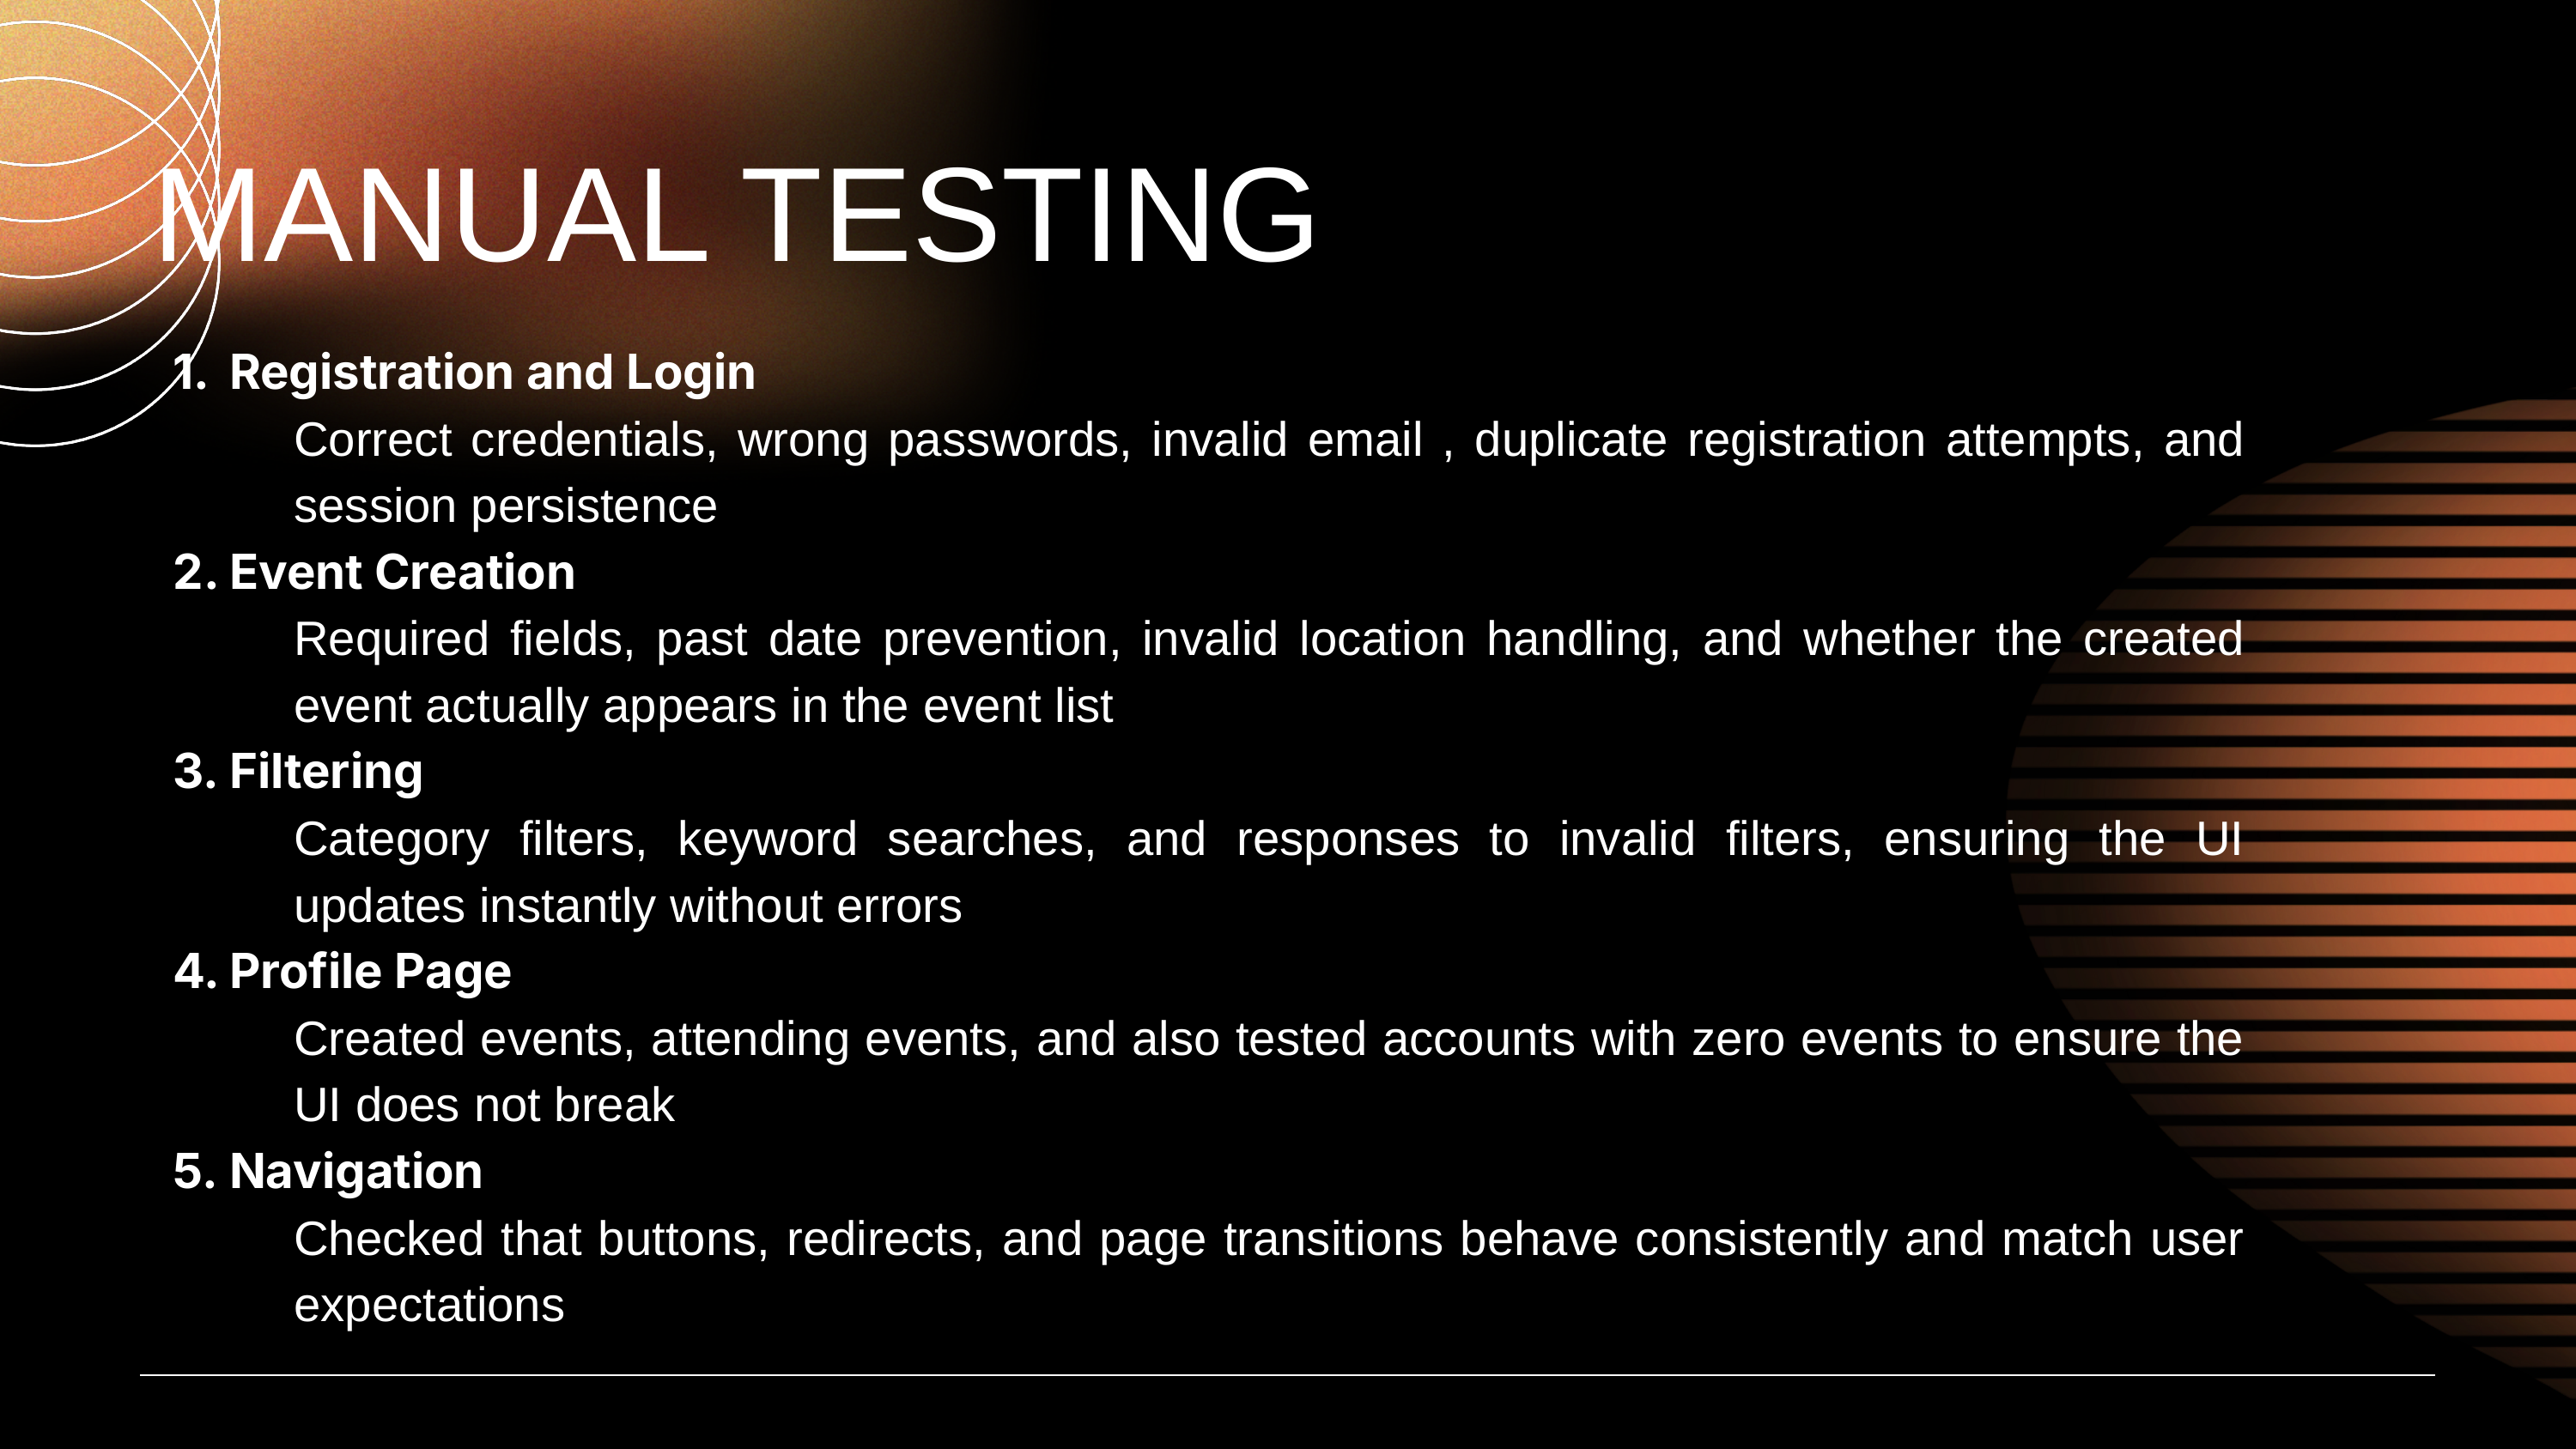

MANUAL TESTING
Registration and Login
Correct credentials, wrong passwords, invalid email , duplicate registration attempts, and session persistence
Event Creation
Required fields, past date prevention, invalid location handling, and whether the created event actually appears in the event list
Filtering
Category filters, keyword searches, and responses to invalid filters, ensuring the UI updates instantly without errors
Profile Page
Created events, attending events, and also tested accounts with zero events to ensure the UI does not break
Navigation
Checked that buttons, redirects, and page transitions behave consistently and match user expectations